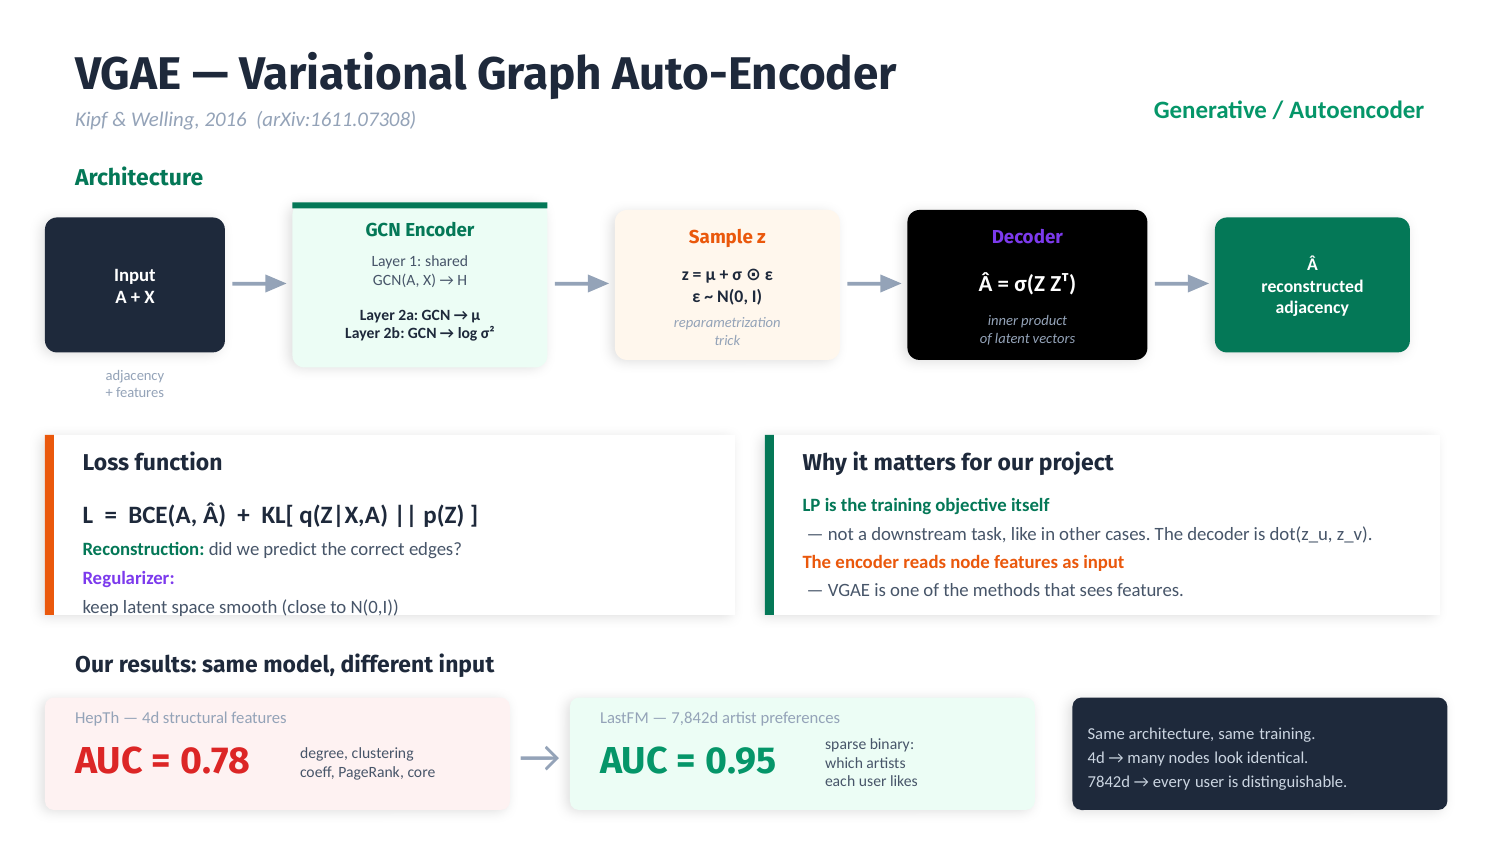

VGAE — Variational Graph Auto-Encoder
Generative / Autoencoder
Kipf & Welling, 2016  (arXiv:1611.07308)
Architecture

GCN Encoder

Input
A + X
Sample z
Decoder

Â
reconstructed
adjacency
Layer 1: shared
GCN(A, X) → H
z = μ + σ ⊙ ε
ε ~ N(0, I)
Â = σ(Z Zᵀ)

Layer 2a: GCN → μ
Layer 2b: GCN → log σ²
inner product
of latent vectors
reparametrization
trick
adjacency
+ features

Loss function
Why it matters for our project
L  =  BCE(A, Â)  +  KL[ q(Z|X,A) || p(Z) ]
LP is the training objective itself
 — not a downstream task, like in other cases. The decoder is dot(z_u, z_v).
The encoder reads node features as input
 — VGAE is one of the methods that sees features.
Reconstruction: did we predict the correct edges?
Regularizer:
keep latent space smooth (close to N(0,I))
Our results: same model, different input

HepTh — 4d structural features
LastFM — 7,842d artist preferences
Same architecture, same training.
4d → many nodes look identical.
7842d → every user is distinguishable.
→
sparse binary:
which artists
each user likes
AUC = 0.78
degree, clustering
coeff, PageRank, core
AUC = 0.95